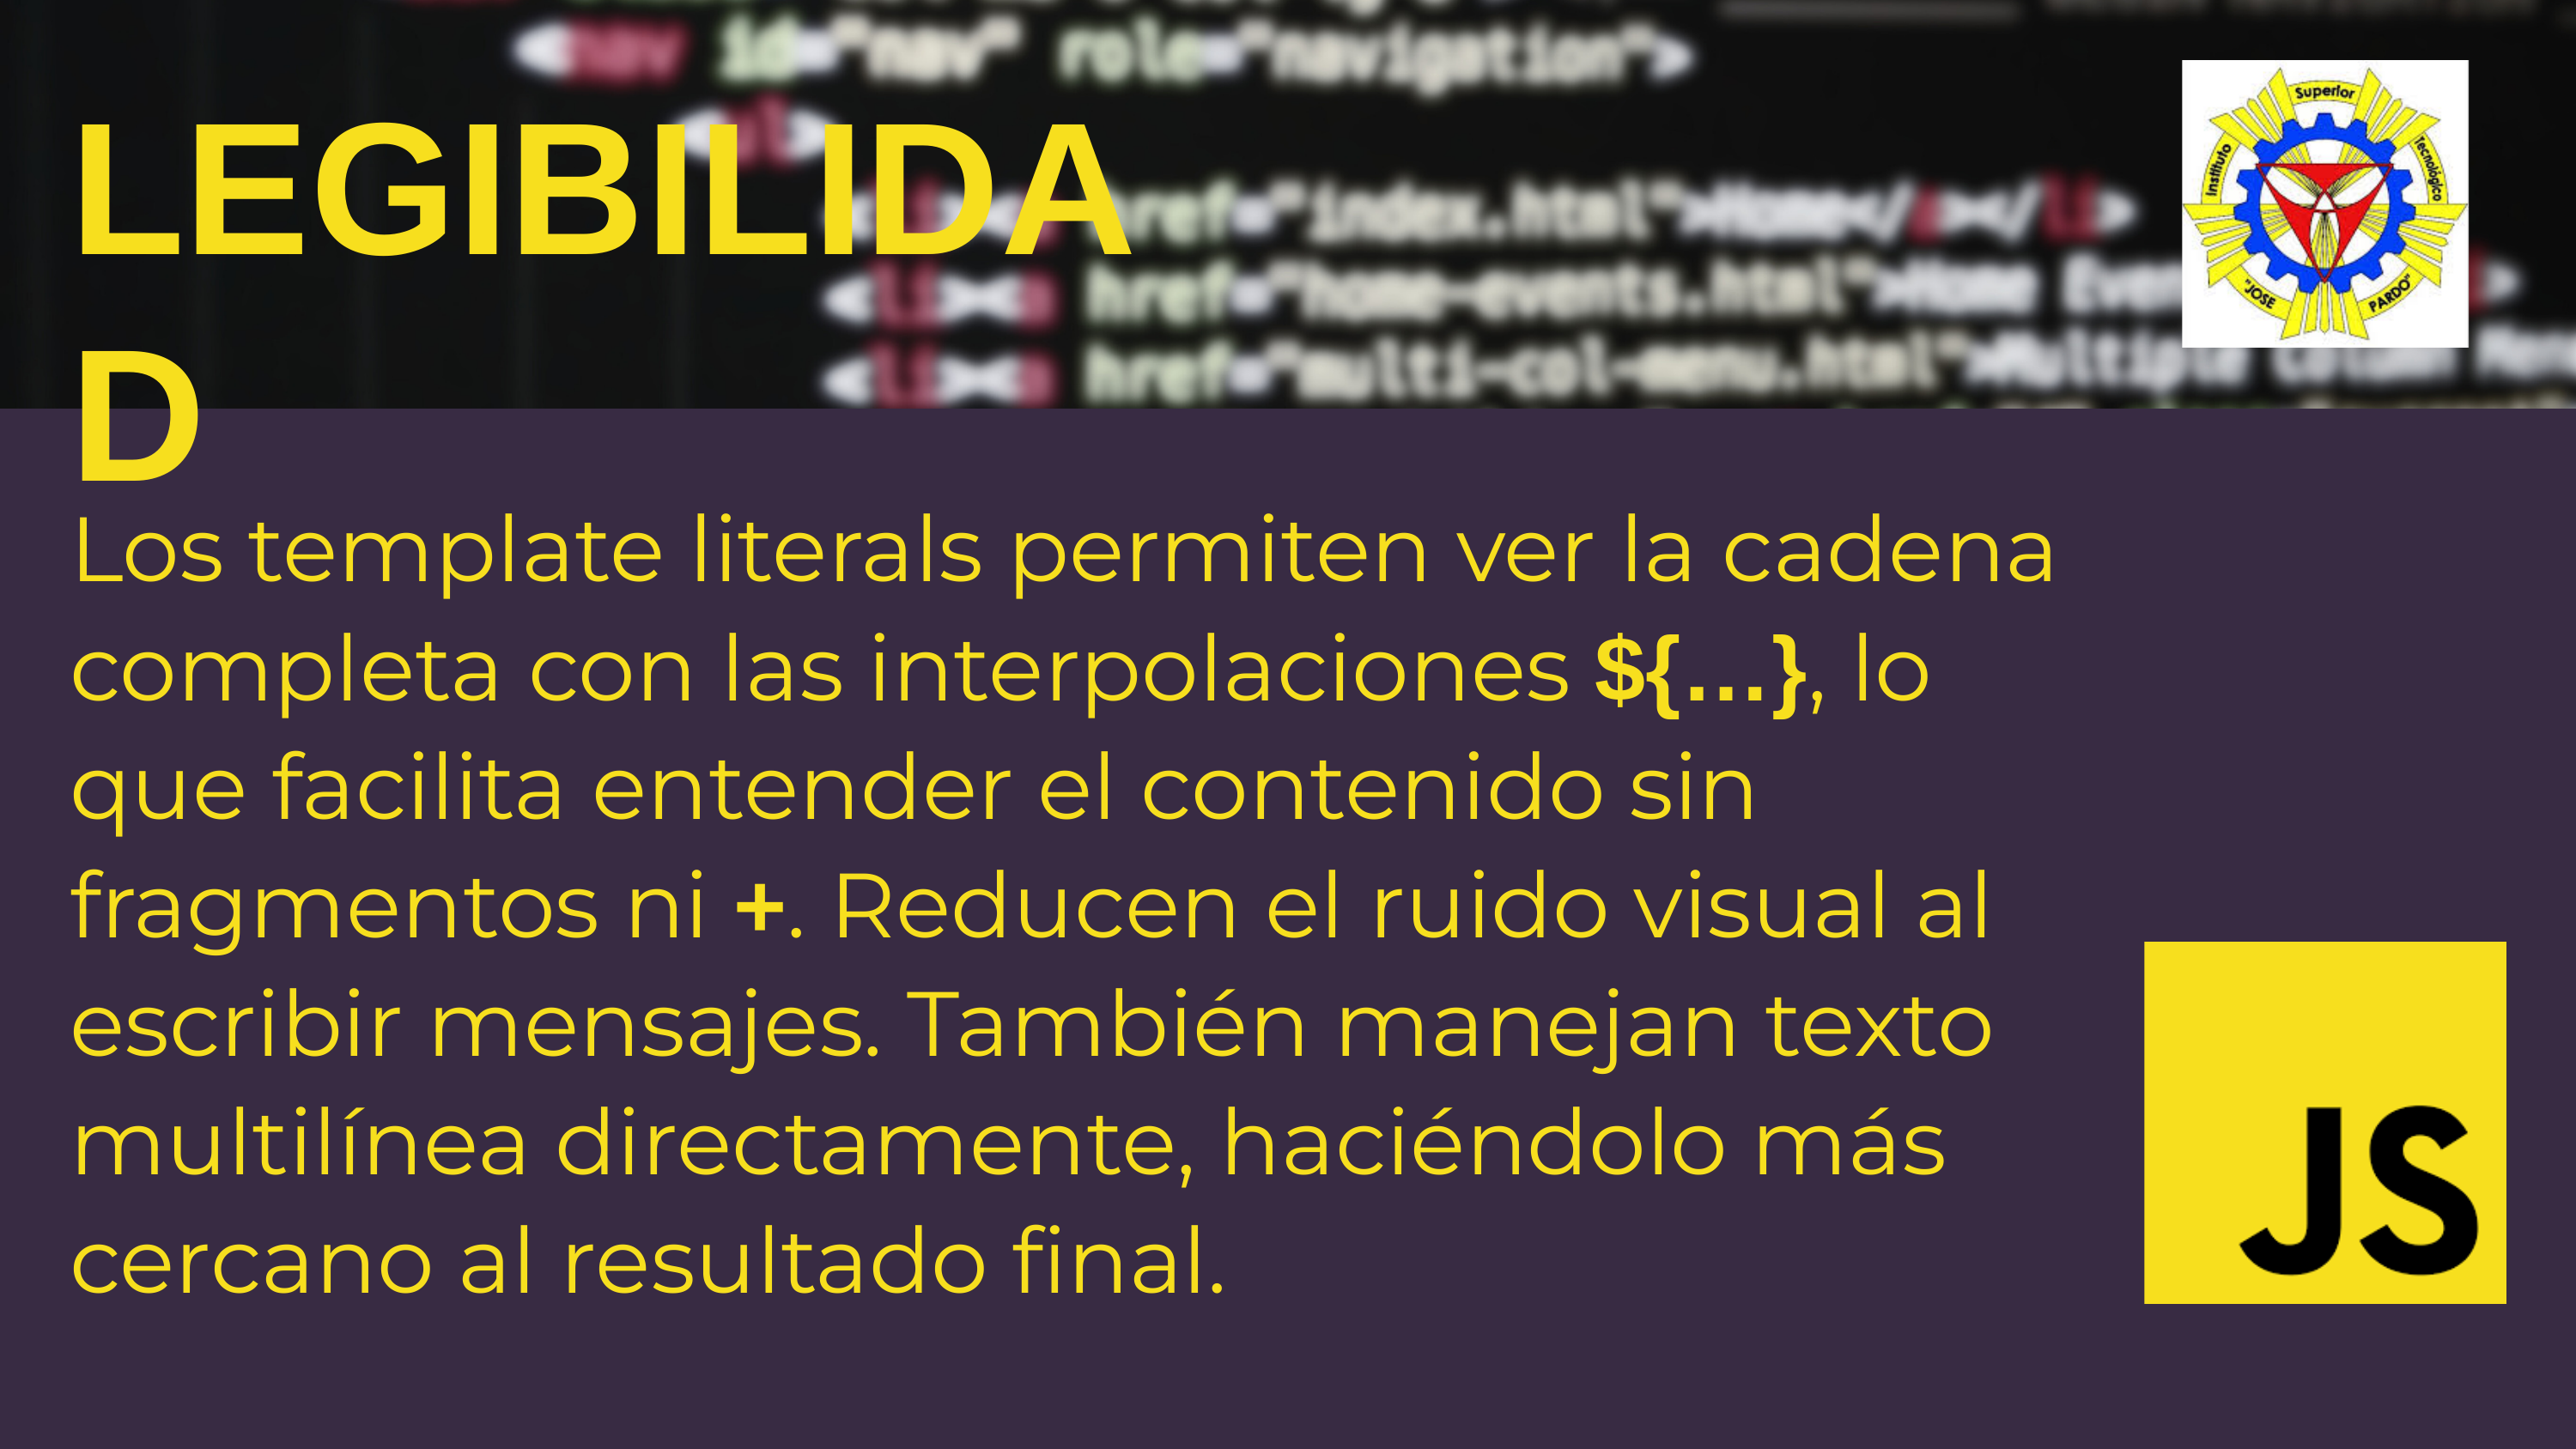

LEGIBILIDAD

Los template literals permiten ver la cadena completa con las interpolaciones ${…}, lo que facilita entender el contenido sin fragmentos ni +. Reducen el ruido visual al escribir mensajes. También manejan texto multilínea directamente, haciéndolo más cercano al resultado final.